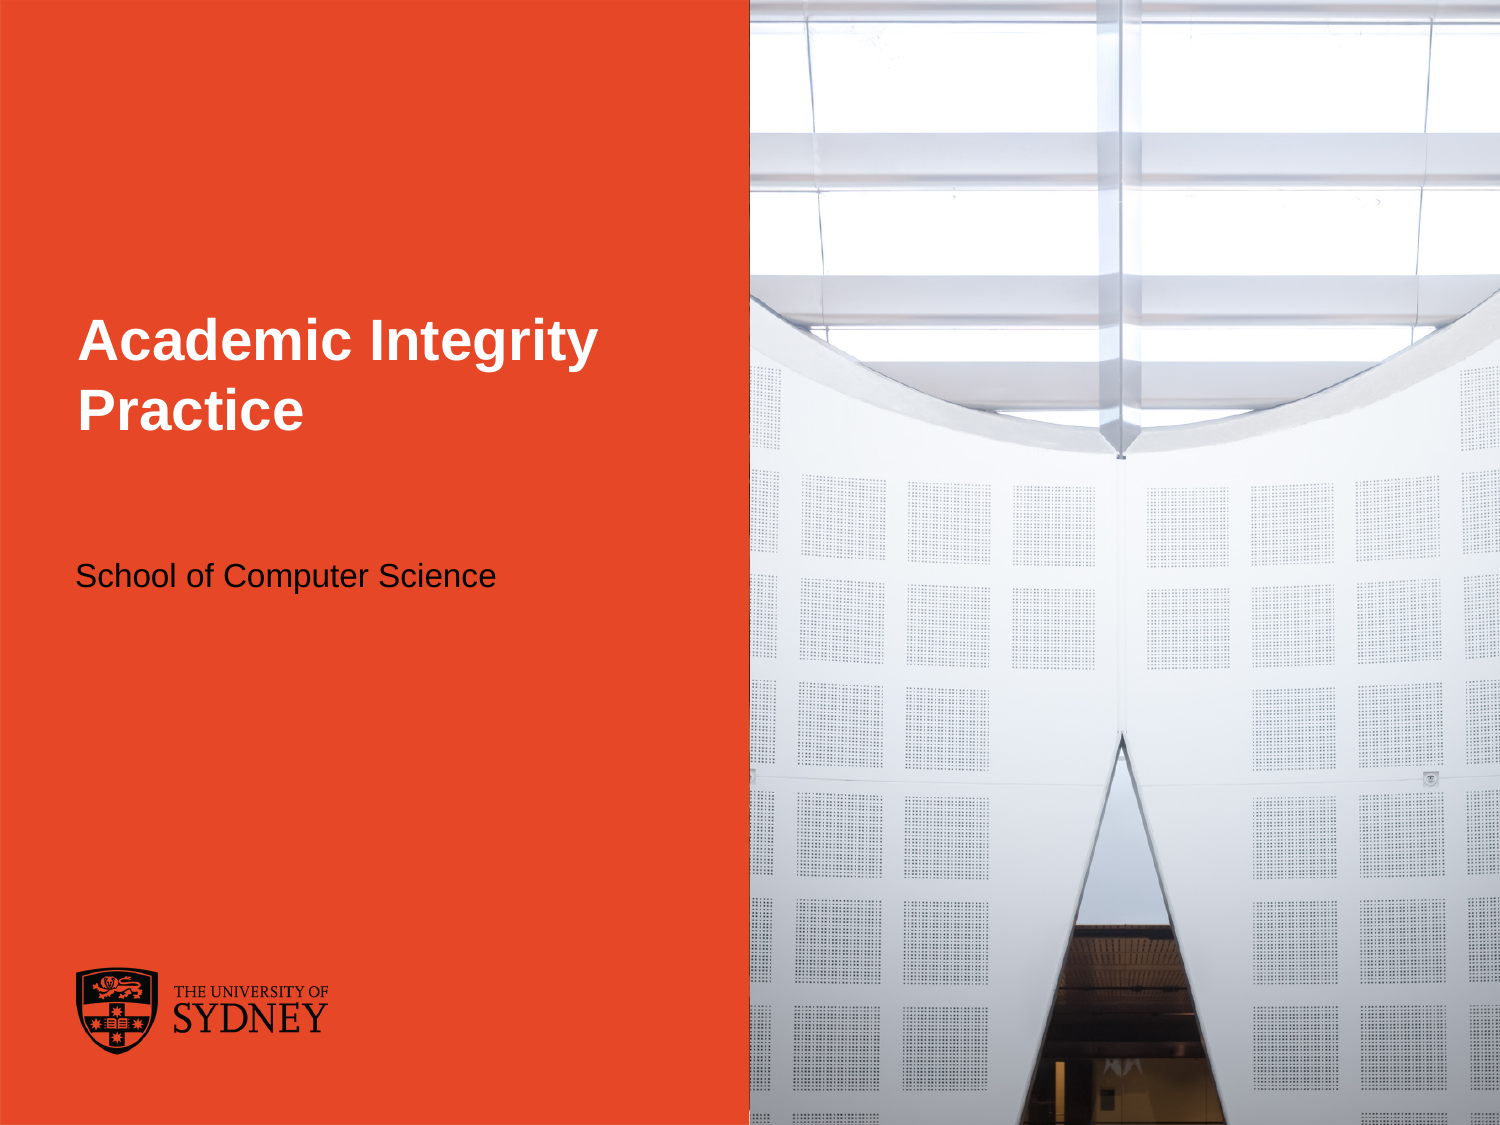

# Academic Integrity Practice
School of Computer Science